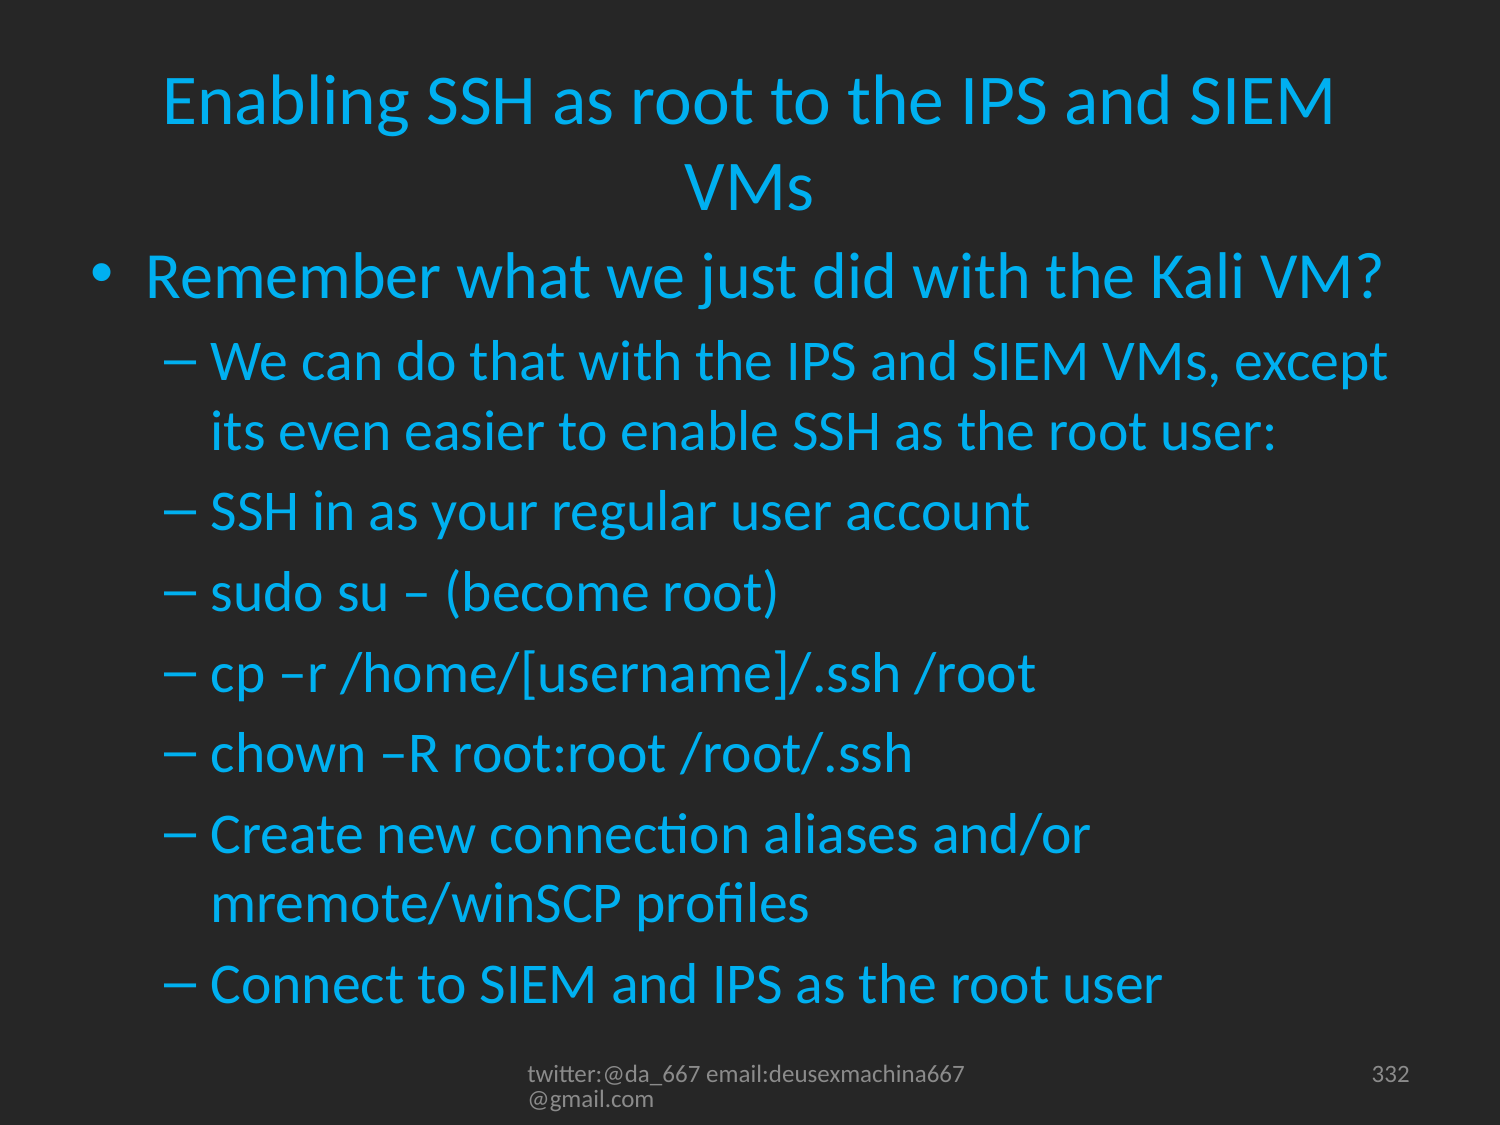

# Enabling SSH as root to the IPS and SIEM VMs
Remember what we just did with the Kali VM?
We can do that with the IPS and SIEM VMs, except its even easier to enable SSH as the root user:
SSH in as your regular user account
sudo su – (become root)
cp –r /home/[username]/.ssh /root
chown –R root:root /root/.ssh
Create new connection aliases and/or mremote/winSCP profiles
Connect to SIEM and IPS as the root user
twitter:@da_667 email:deusexmachina667@gmail.com
332